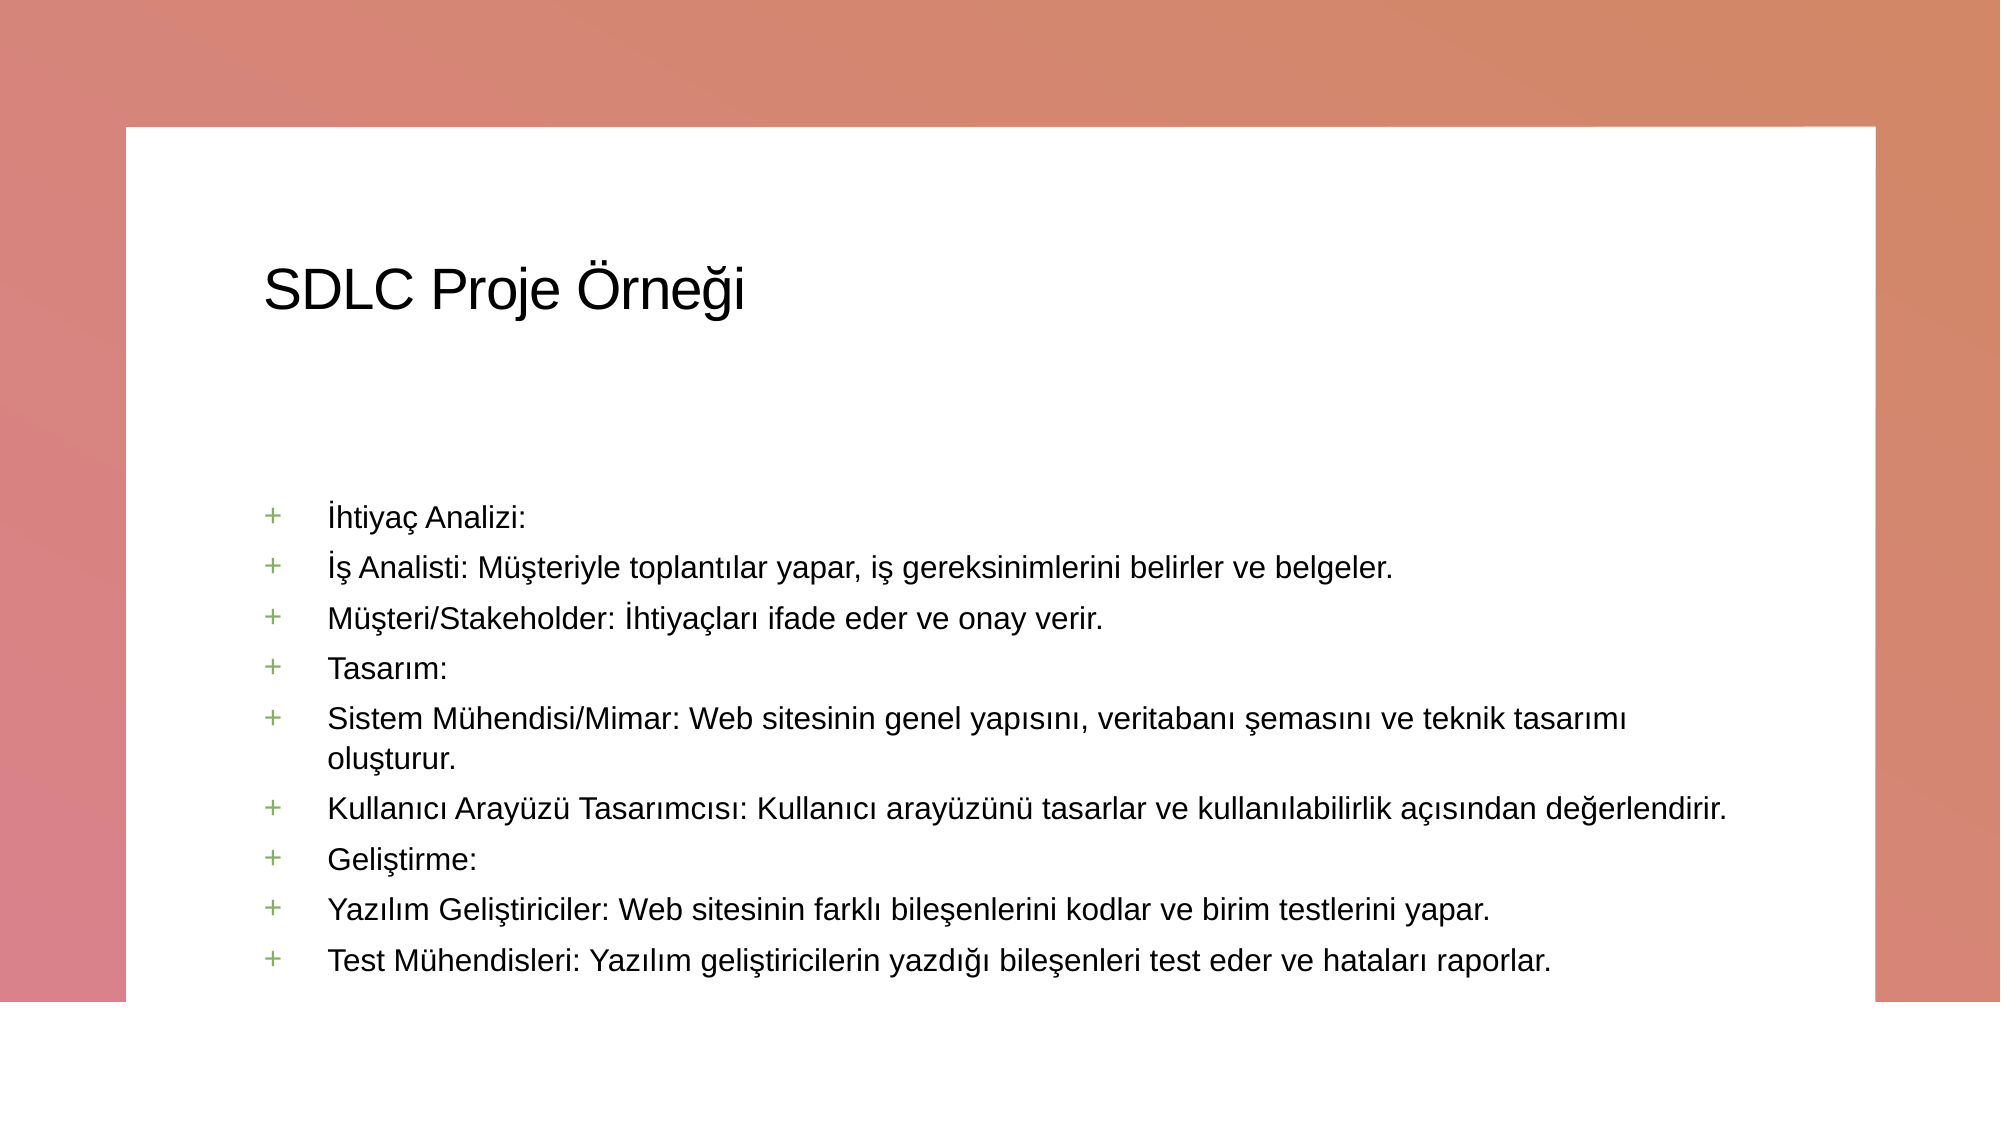

# SDLC Proje Örneği
İhtiyaç Analizi:
İş Analisti: Müşteriyle toplantılar yapar, iş gereksinimlerini belirler ve belgeler.
Müşteri/Stakeholder: İhtiyaçları ifade eder ve onay verir.
Tasarım:
Sistem Mühendisi/Mimar: Web sitesinin genel yapısını, veritabanı şemasını ve teknik tasarımı oluşturur.
Kullanıcı Arayüzü Tasarımcısı: Kullanıcı arayüzünü tasarlar ve kullanılabilirlik açısından değerlendirir.
Geliştirme:
Yazılım Geliştiriciler: Web sitesinin farklı bileşenlerini kodlar ve birim testlerini yapar.
Test Mühendisleri: Yazılım geliştiricilerin yazdığı bileşenleri test eder ve hataları raporlar.